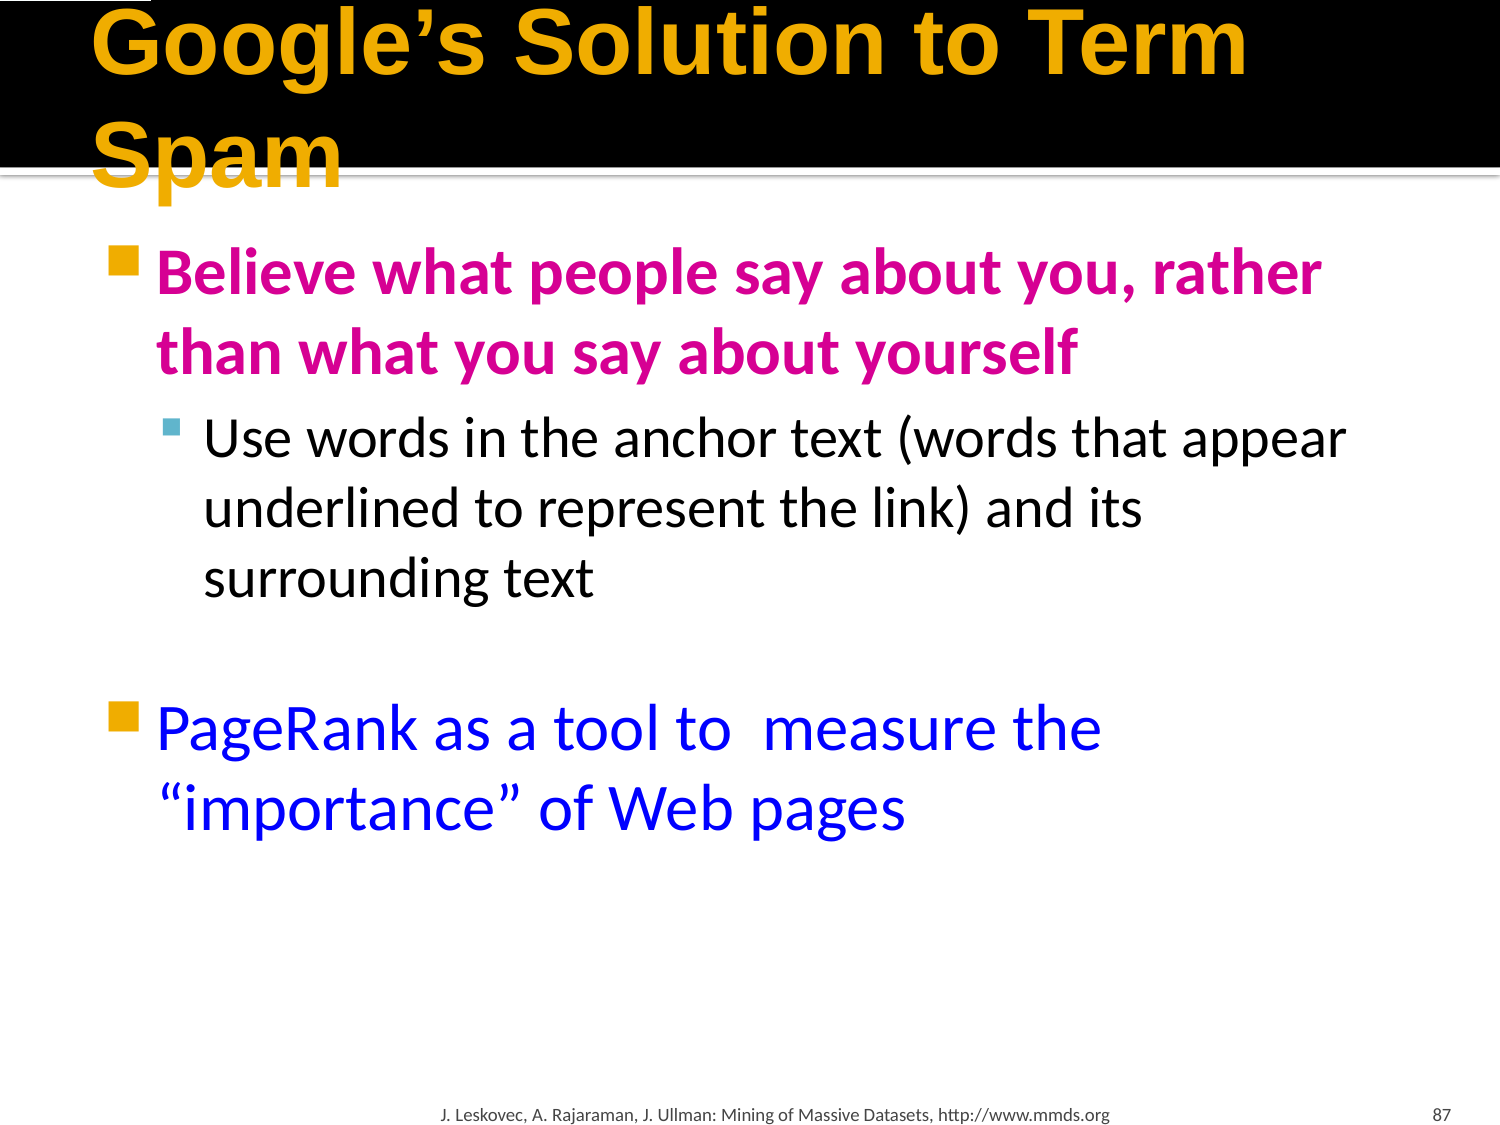

# Google’s Solution to Term Spam
Believe what people say about you, rather than what you say about yourself
Use words in the anchor text (words that appear underlined to represent the link) and its surrounding text

PageRank as a tool to  measure the “importance” of Web pages
J. Leskovec, A. Rajaraman, J. Ullman: Mining of Massive Datasets, http://www.mmds.org
87